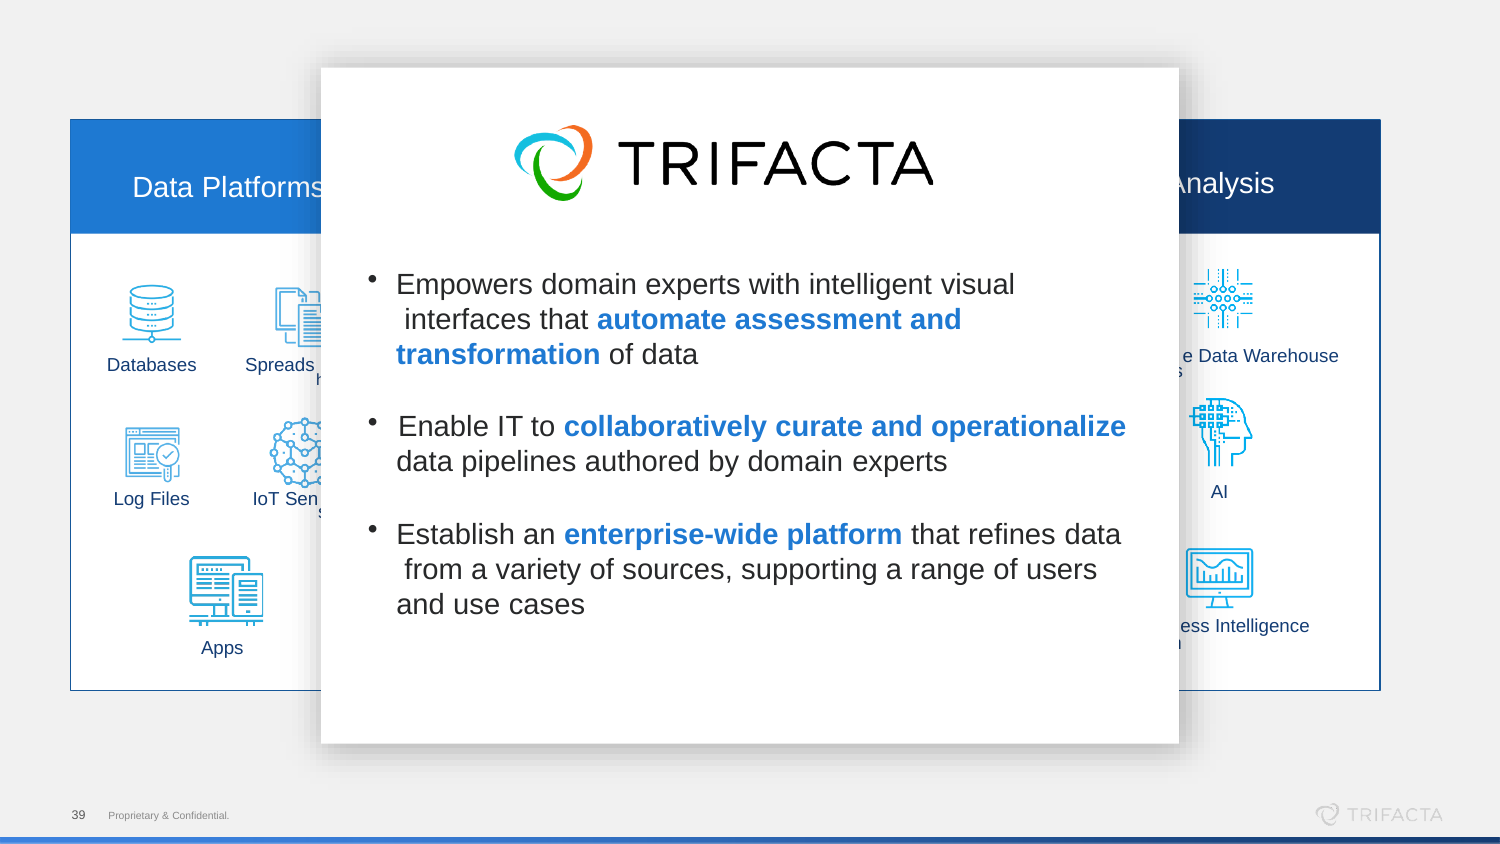

# nalysis

Data Platforms
A

heets	Enterpris

DATA WRANGLING
sors

Busin

Empowers domain experts with intelligent visual  interfaces that automate assessment and  transformation of data

e Data Warehouse
Databases
Spreads

Enable IT to collaboratively curate and operationalize
data pipelines authored by domain experts

AI
Log Files
IoT Sen
Establish an enterprise-wide platform that refines data  from a variety of sources, supporting a range of users  and use cases

ess Intelligence
Apps

39
Proprietary & Confidential.